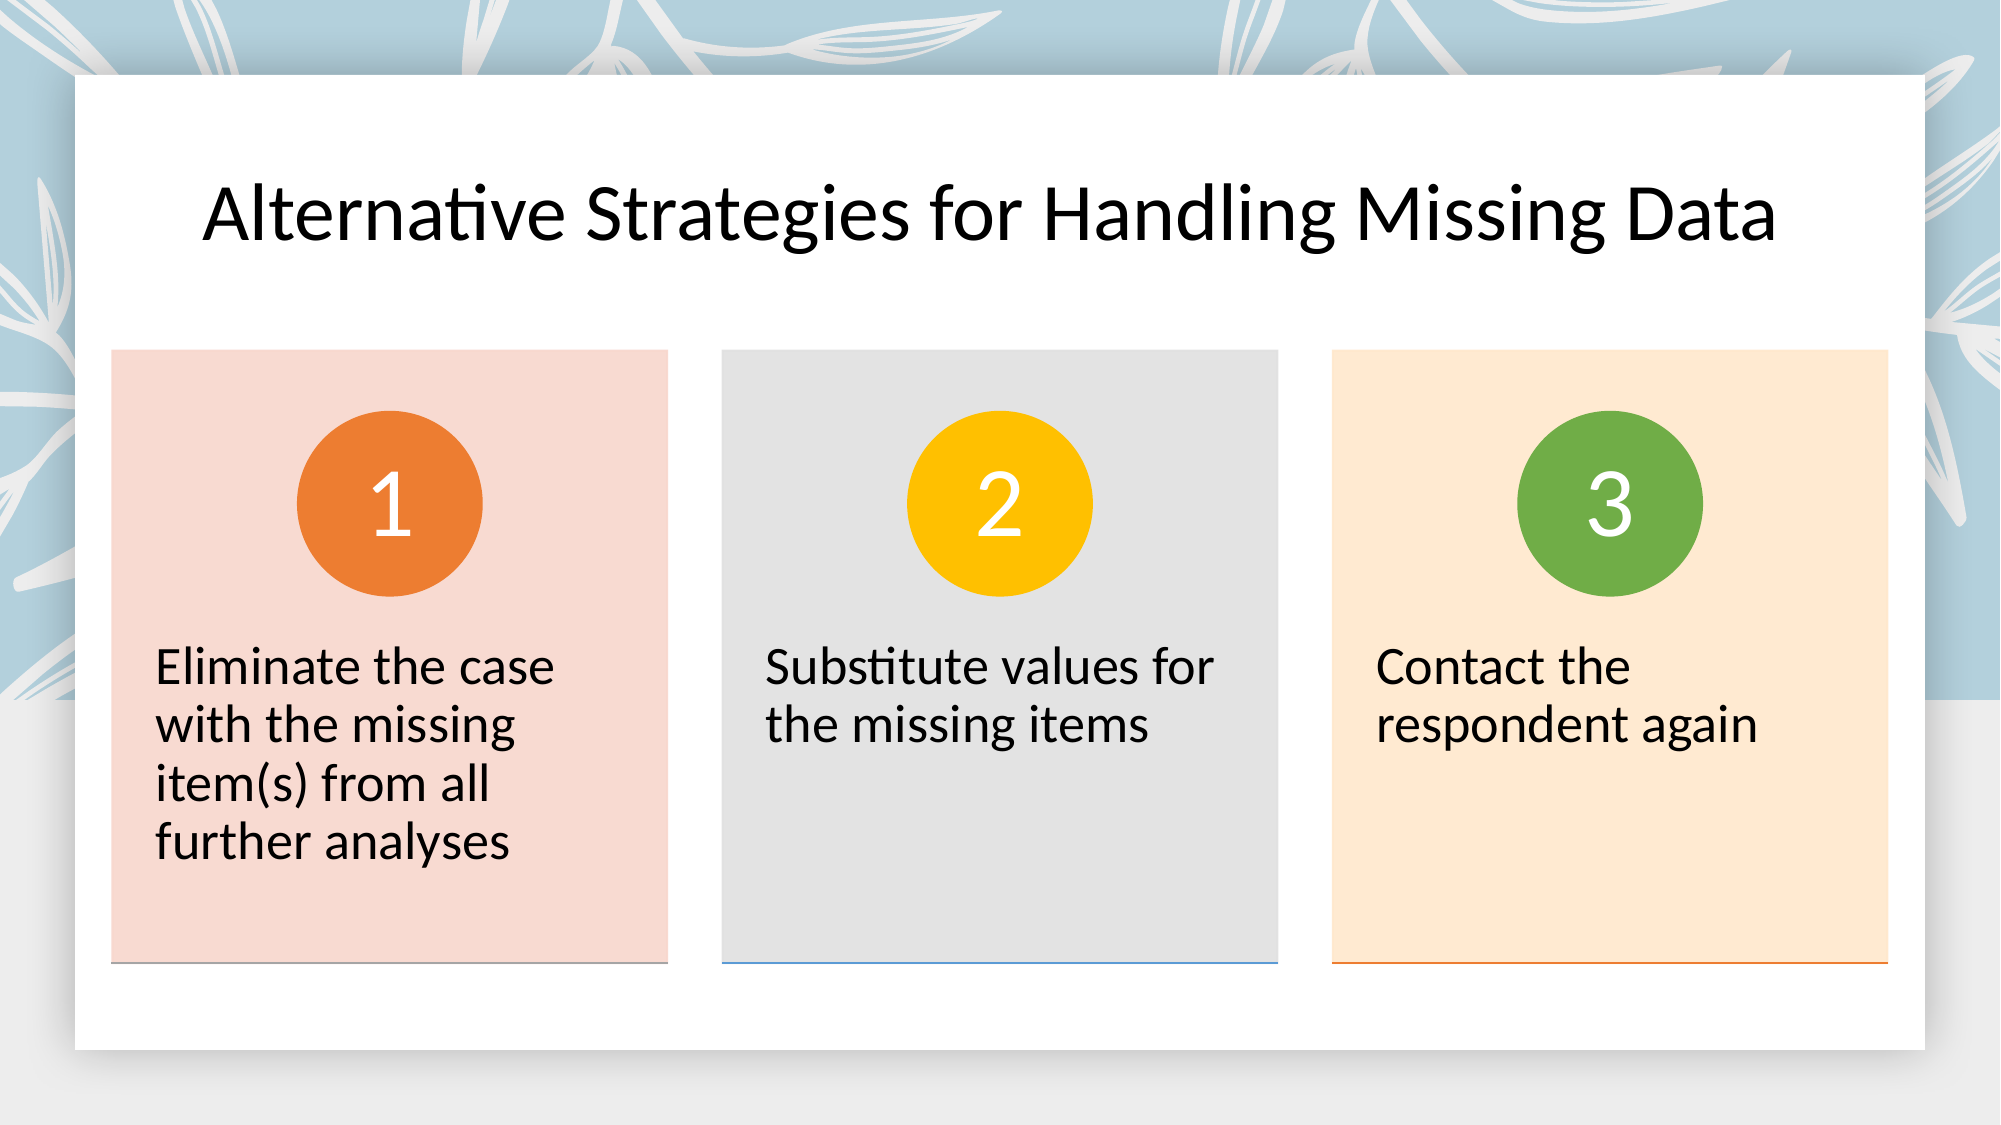

# Alternative Strategies for Handling Missing Data
Eliminate the case with the missing item(s) from all further analyses
1
Substitute values for the missing items
2
Contact the respondent again
3